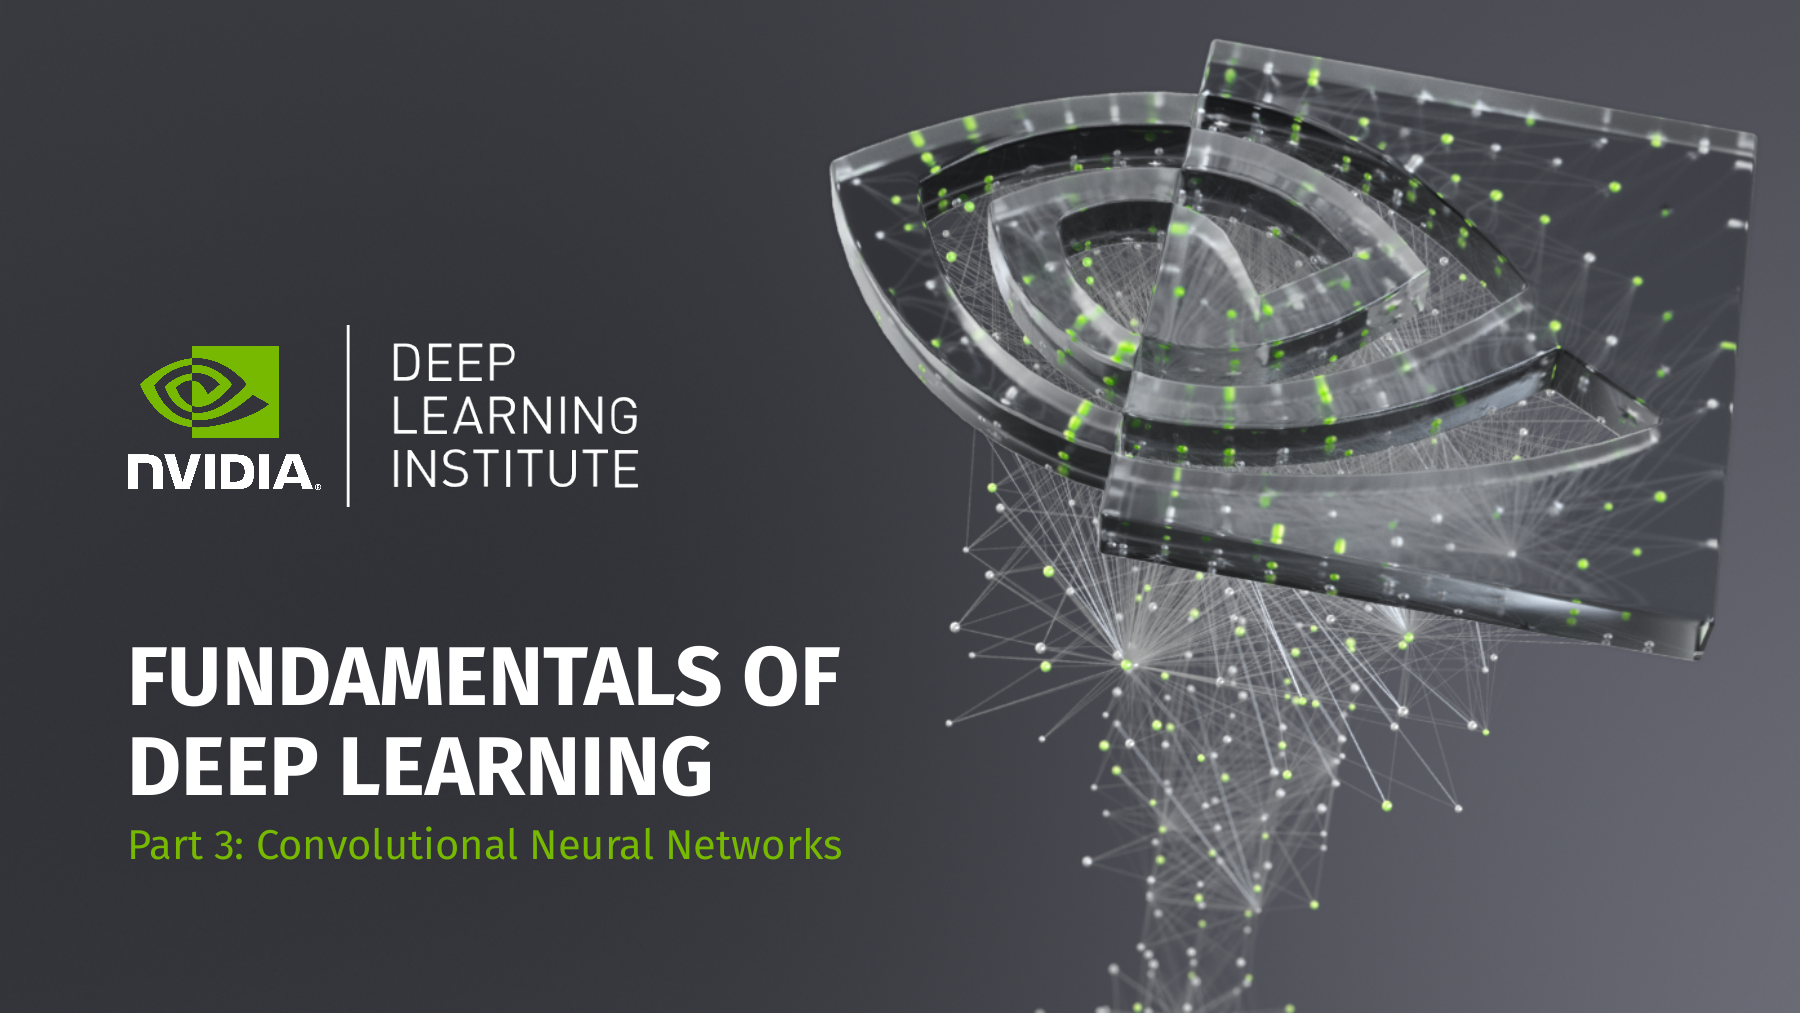

# Fundamentals of deep learning
Part 3: Convolutional Neural Networks